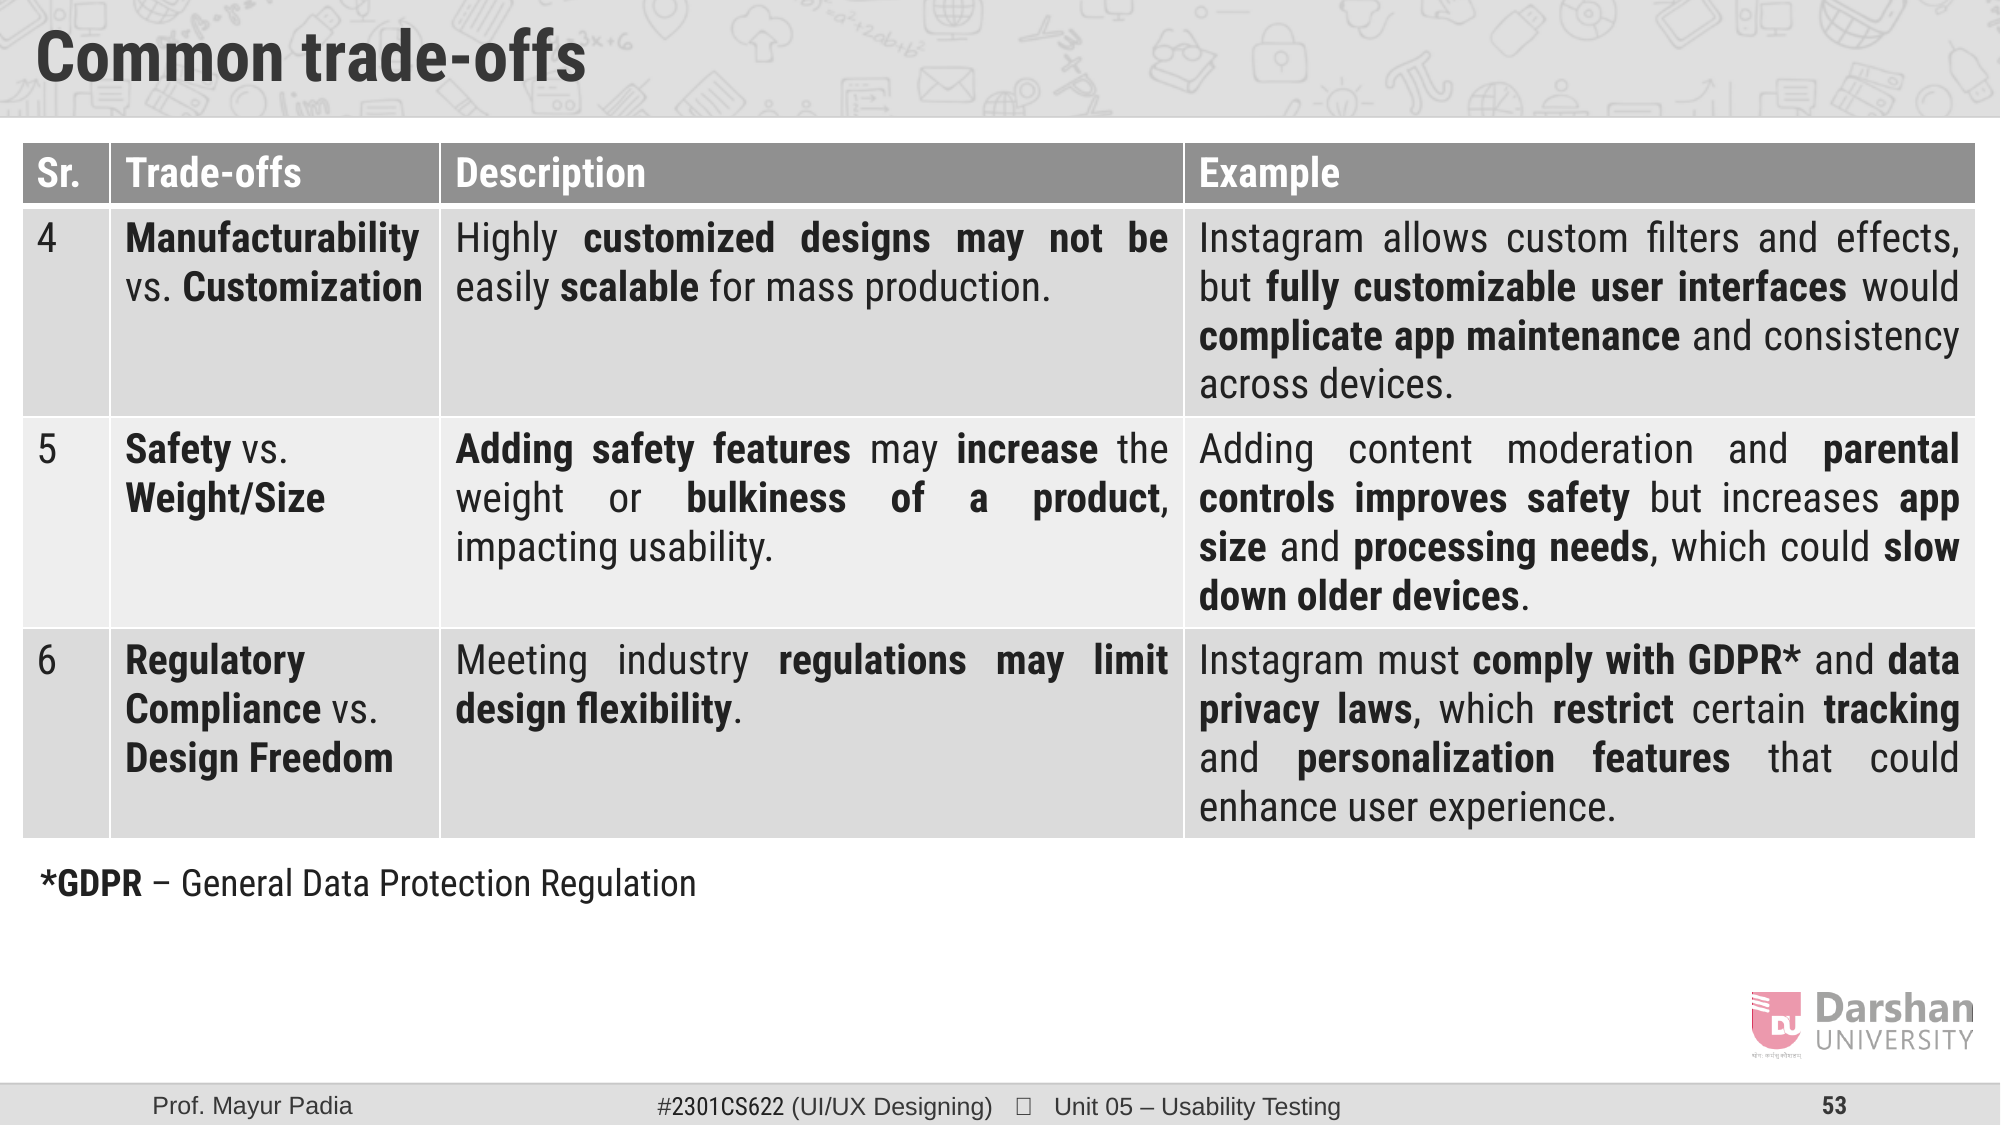

# Common trade-offs
| Sr. | Trade-offs | Description | Example |
| --- | --- | --- | --- |
| 4 | Manufacturability vs. Customization | Highly customized designs may not be easily scalable for mass production. | Instagram allows custom filters and effects, but fully customizable user interfaces would complicate app maintenance and consistency across devices. |
| 5 | Safety vs. Weight/Size | Adding safety features may increase the weight or bulkiness of a product, impacting usability. | Adding content moderation and parental controls improves safety but increases app size and processing needs, which could slow down older devices. |
| 6 | Regulatory Compliance vs. Design Freedom | Meeting industry regulations may limit design flexibility. | Instagram must comply with GDPR\* and data privacy laws, which restrict certain tracking and personalization features that could enhance user experience. |
*GDPR – General Data Protection Regulation